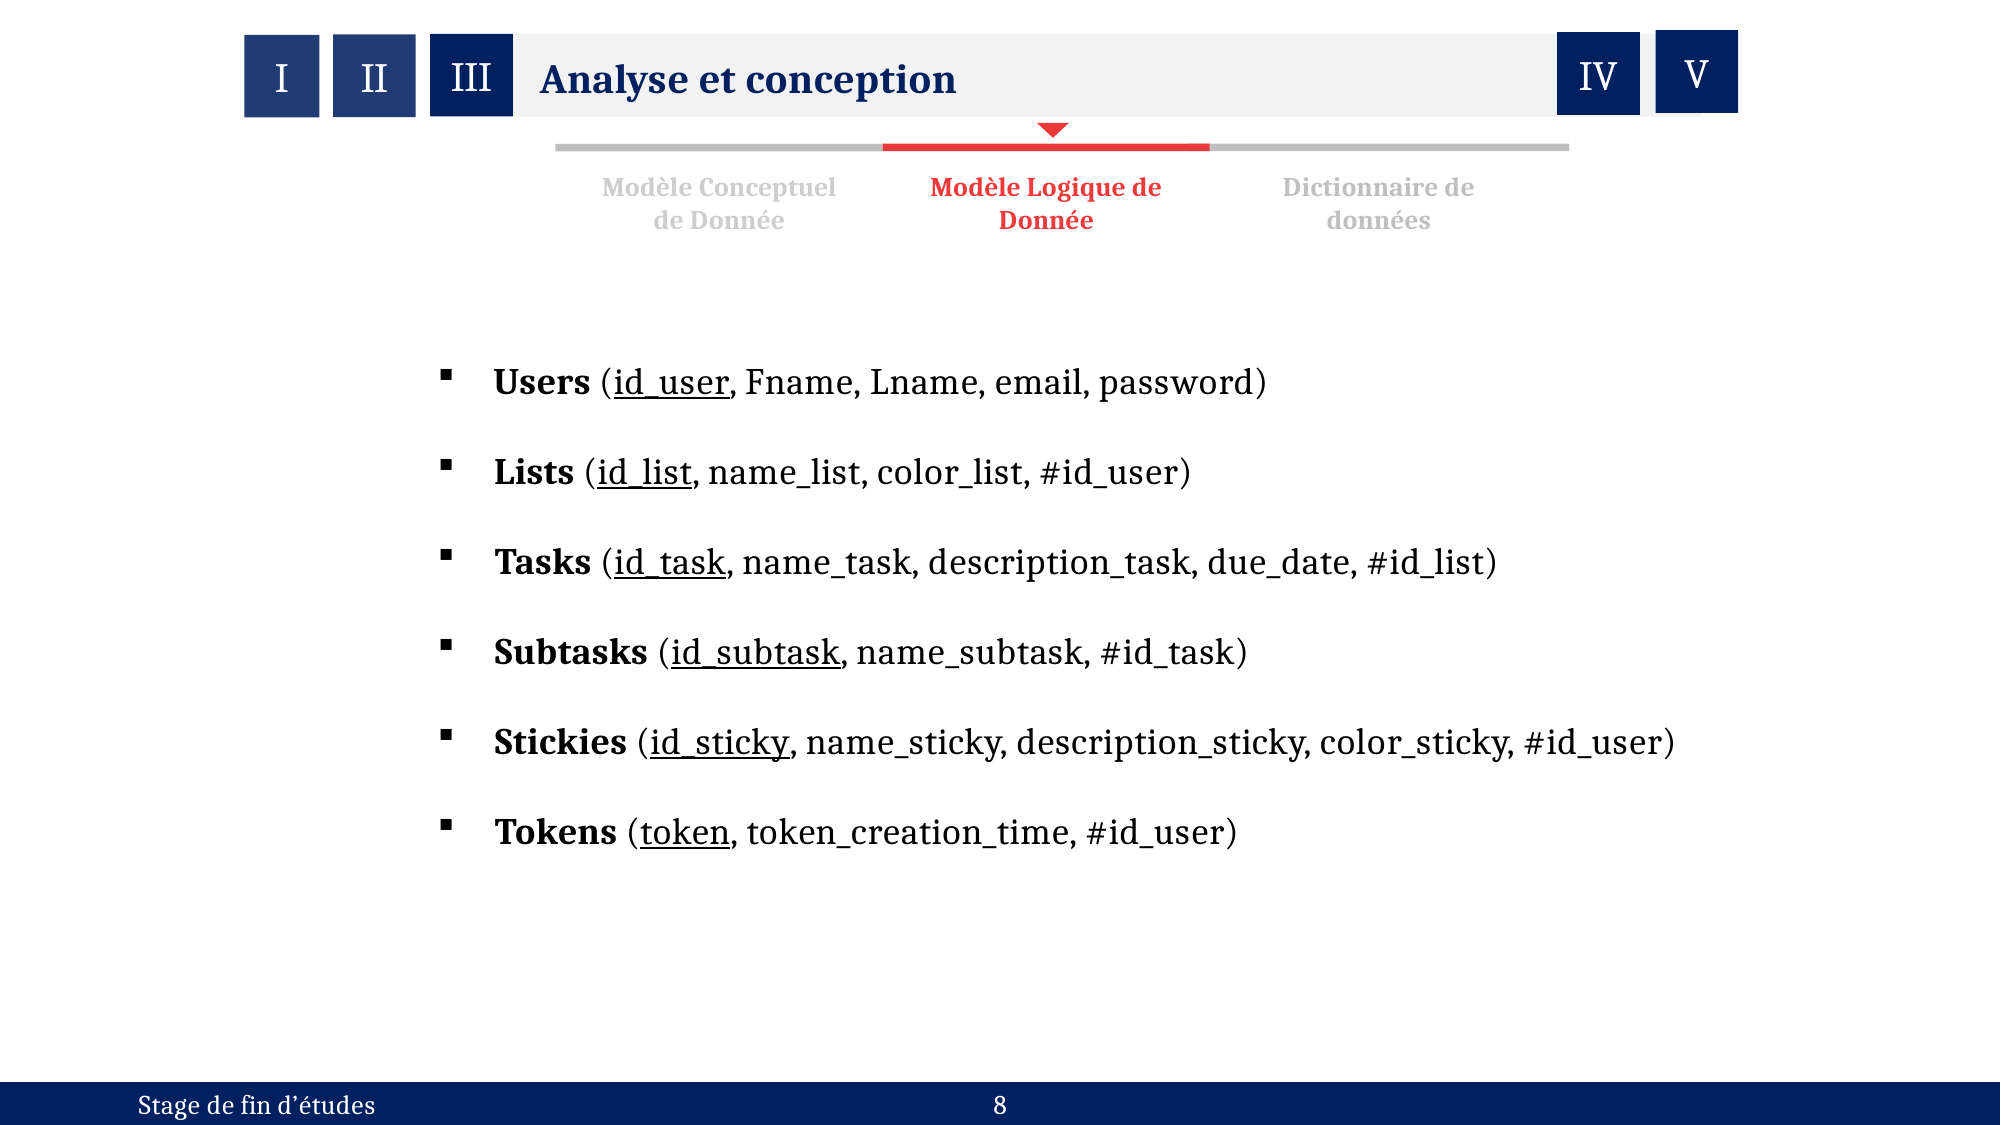

V
IV
III

II
I
Analyse et conception

Modèle Conceptuel de Donnée
Modèle Logique de Donnée
Dictionnaire de données
Users (id_user, Fname, Lname, email, password)
Lists (id_list, name_list, color_list, #id_user)
Tasks (id_task, name_task, description_task, due_date, #id_list)
Subtasks (id_subtask, name_subtask, #id_task)
Stickies (id_sticky, name_sticky, description_sticky, color_sticky, #id_user)
Tokens (token, token_creation_time, #id_user)
Stage de fin d’études
8